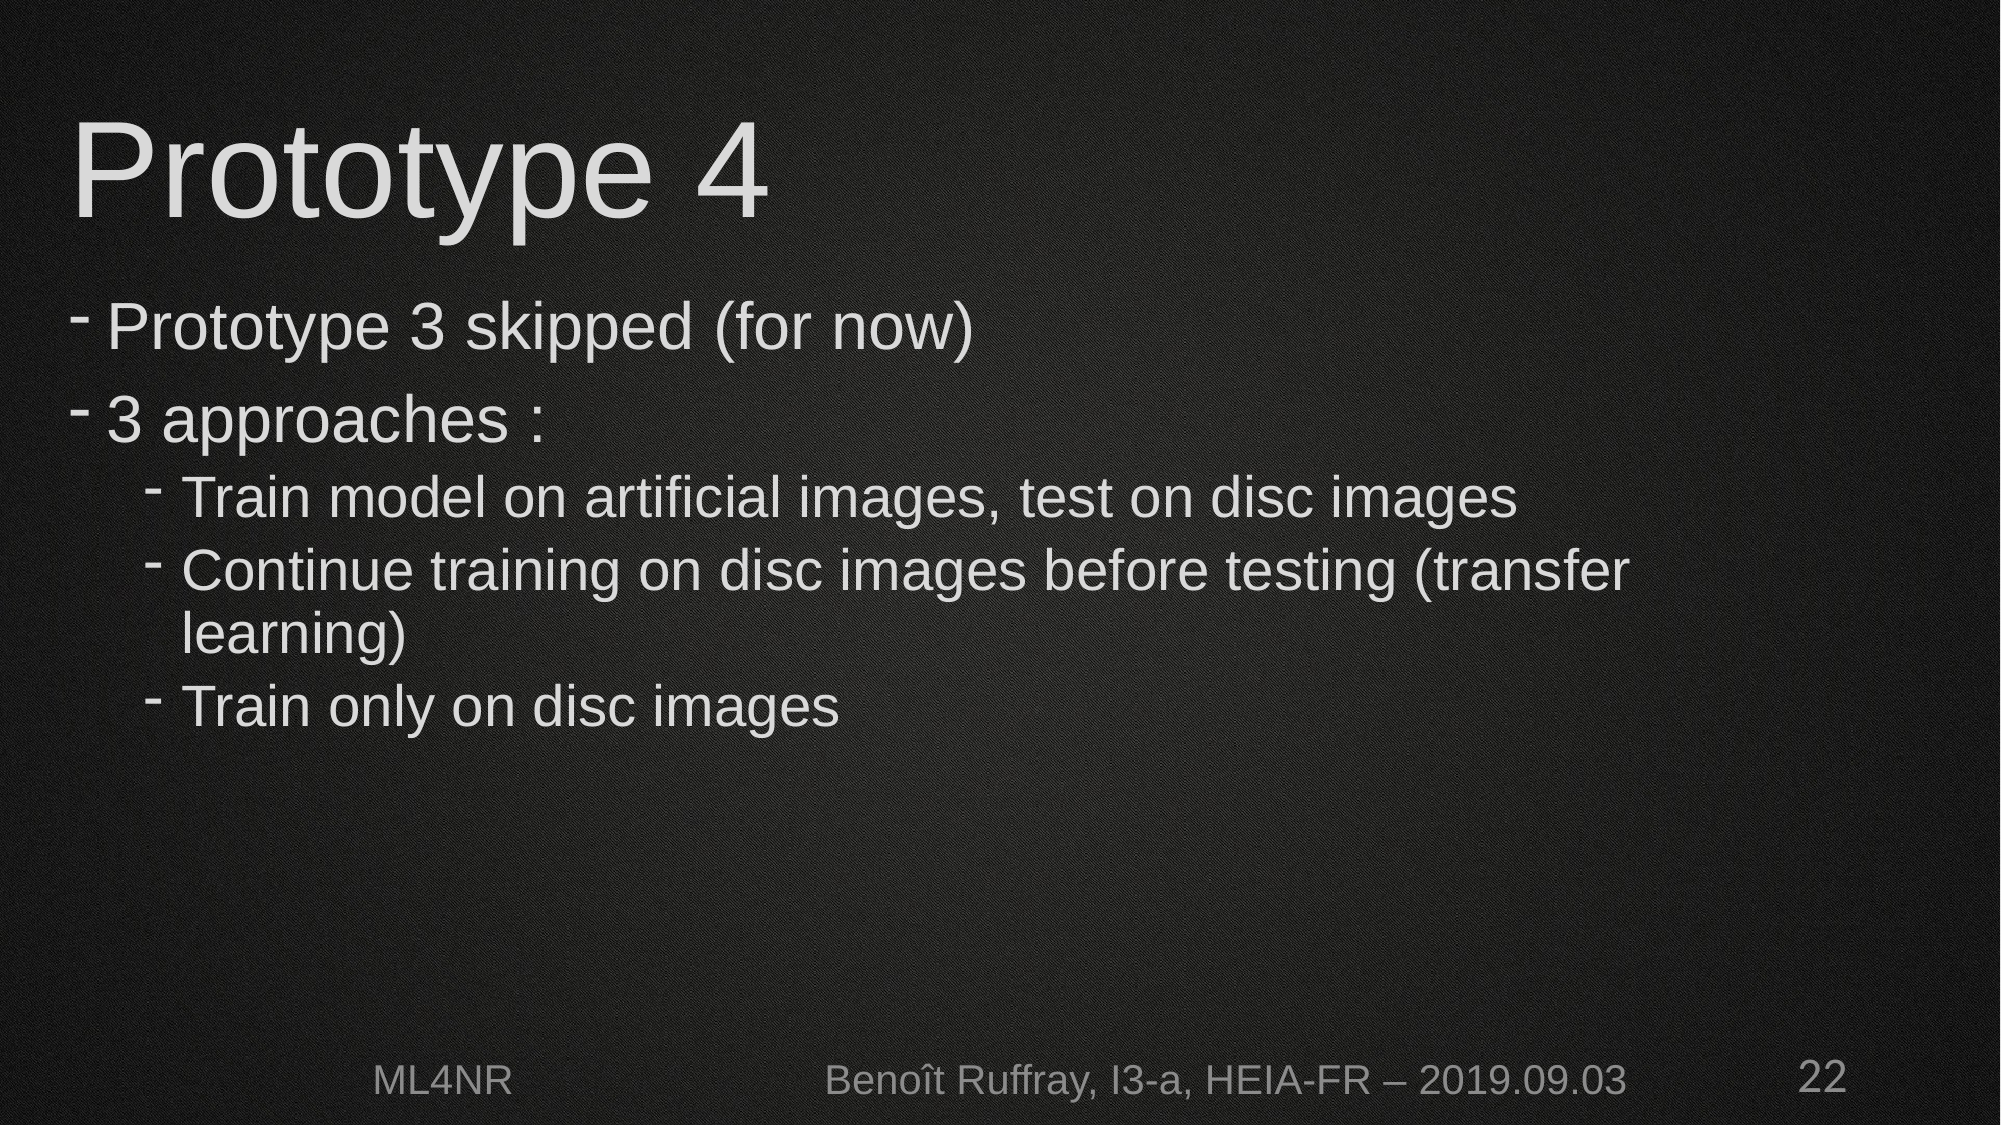

# Prototype 4
Prototype 3 skipped (for now)
3 approaches :
Train model on artificial images, test on disc images
Continue training on disc images before testing (transfer learning)
Train only on disc images
ML4NR                           Benoît Ruffray, I3-a, HEIA-FR – 2019.09.03
22